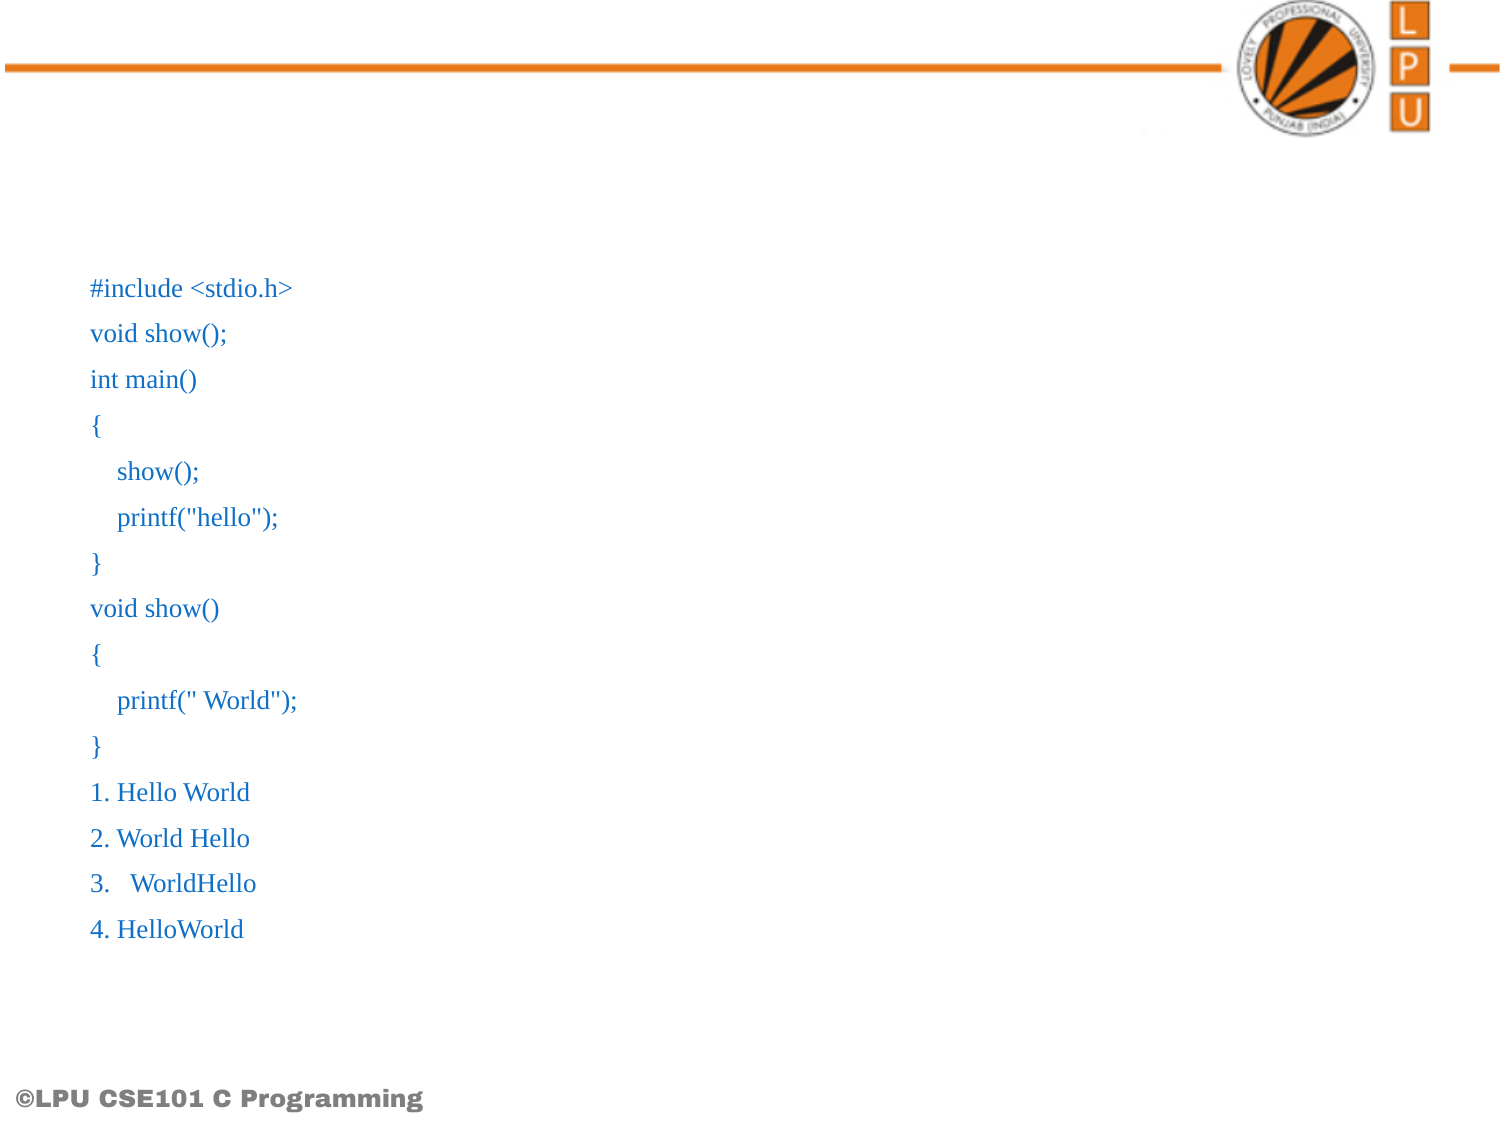

#
#include <stdio.h>
void show();
int main()
{
    show();
    printf("hello");
}
void show()
{
    printf(" World");
}
1. Hello World
2. World Hello
3.   WorldHello
4. HelloWorld